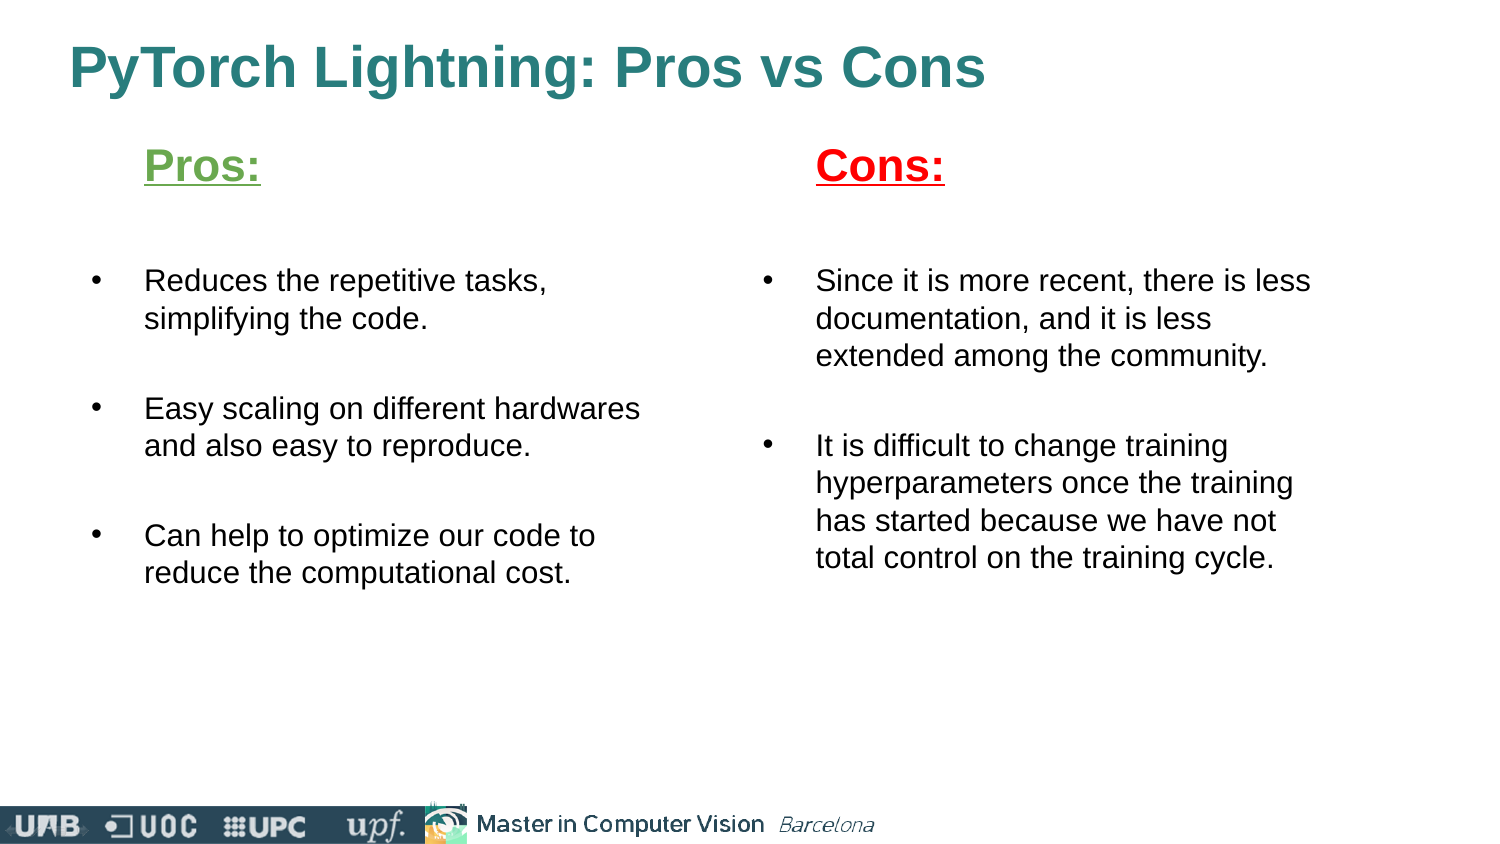

# PyTorch Lightning: Pros vs Cons
Pros:

Reduces the repetitive tasks, simplifying the code.

Easy scaling on different hardwares and also easy to reproduce.

Can help to optimize our code to reduce the computational cost.

Cons:

Since it is more recent, there is less documentation, and it is less extended among the community.

It is difficult to change training hyperparameters once the training has started because we have not total control on the training cycle.